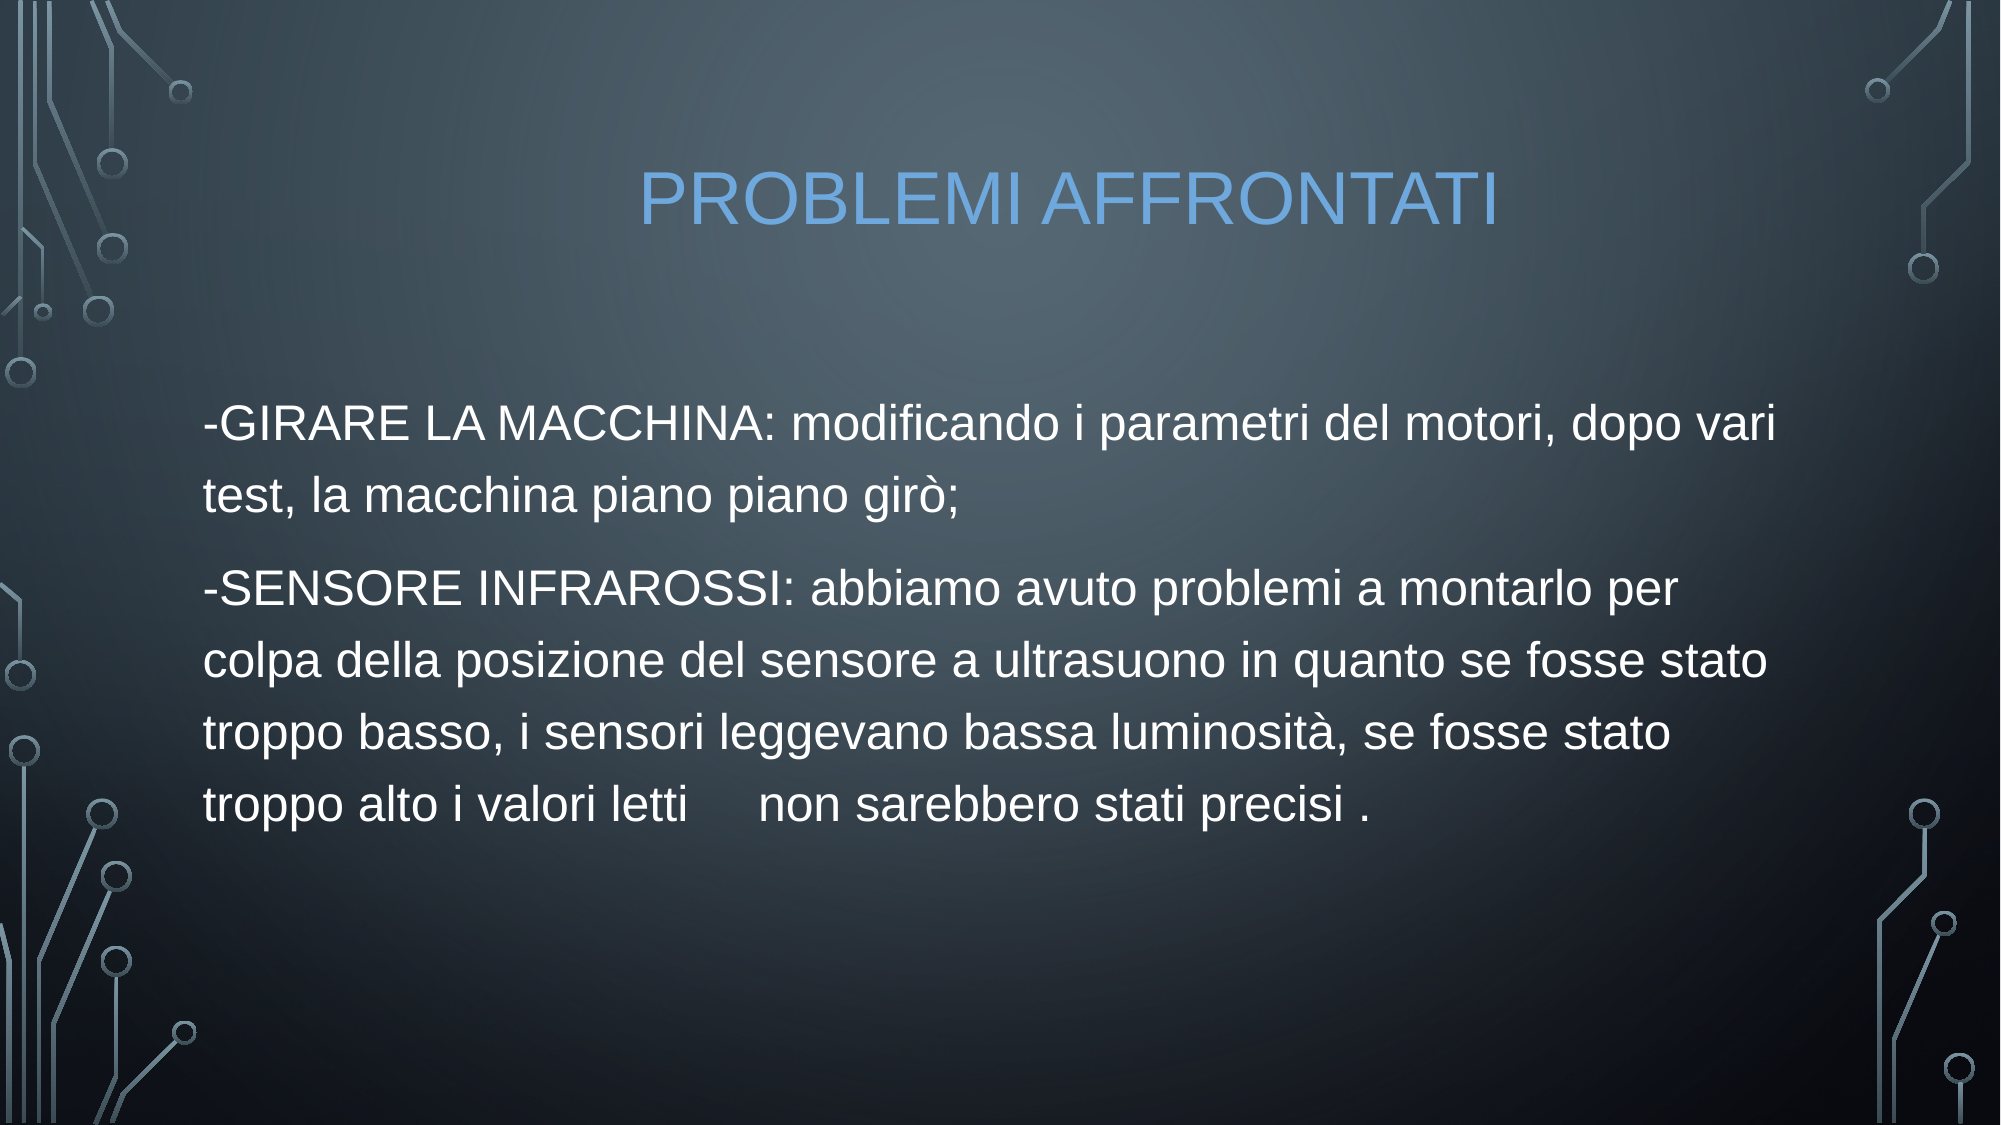

# PROBLEMI AFFRONTATI
-GIRARE LA MACCHINA: modificando i parametri del motori, dopo vari test, la macchina piano piano girò;
-SENSORE INFRAROSSI: abbiamo avuto problemi a montarlo per colpa della posizione del sensore a ultrasuono in quanto se fosse stato troppo basso, i sensori leggevano bassa luminosità, se fosse stato troppo alto i valori letti     non sarebbero stati precisi .